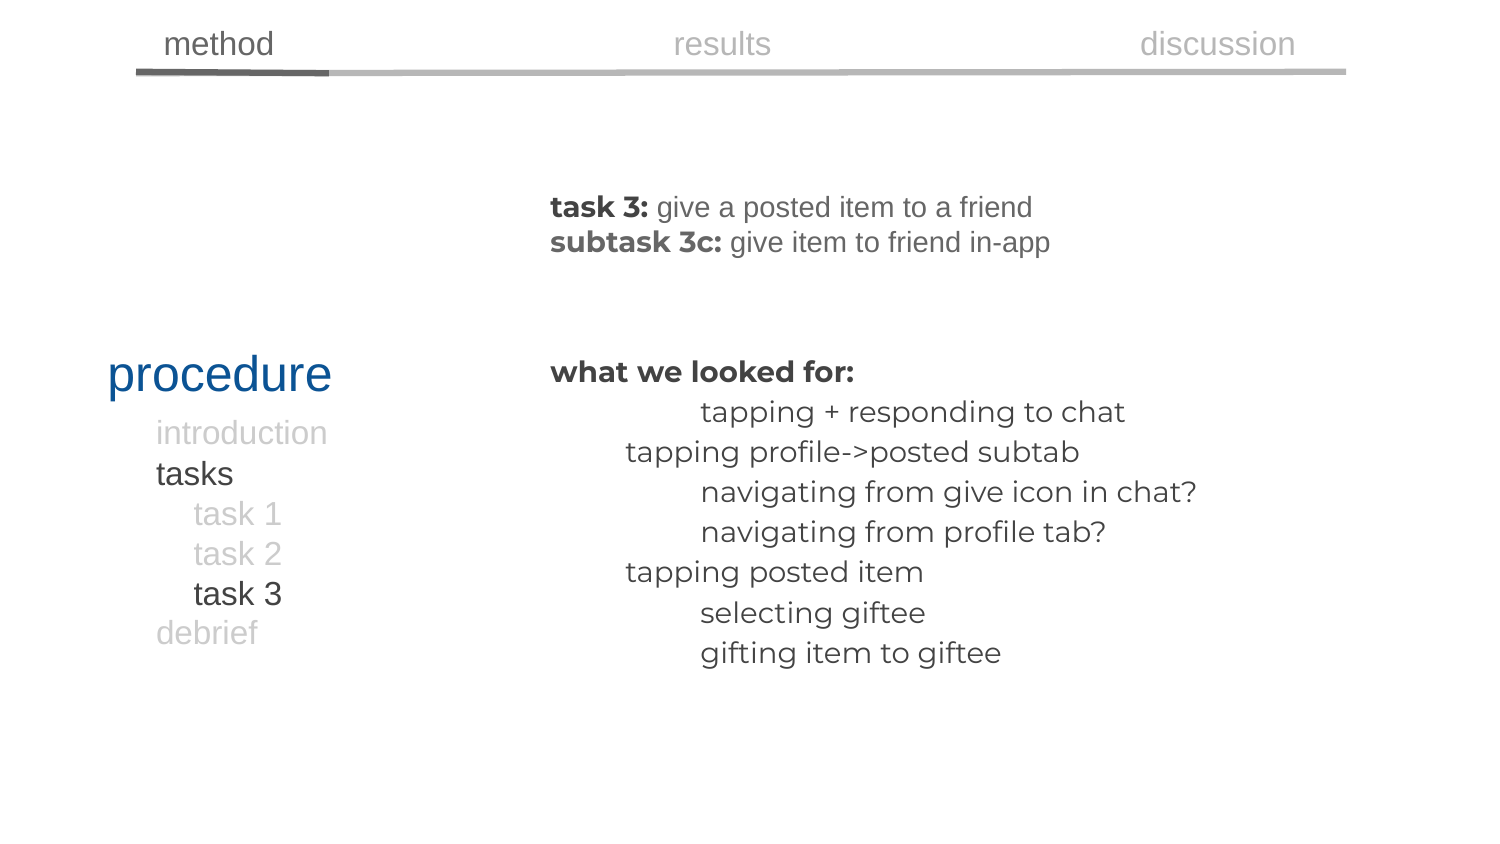

method
results
discussion
task 3: give a posted item to a friend
subtask 3c: give item to friend in-app
procedure
what we looked for:
	tapping + responding to chat
tapping profile->posted subtab
navigating from give icon in chat?
navigating from profile tab?
tapping posted item
selecting giftee
gifting item to giftee
introduction
tasks

debrief
task 1
task 2
task 3